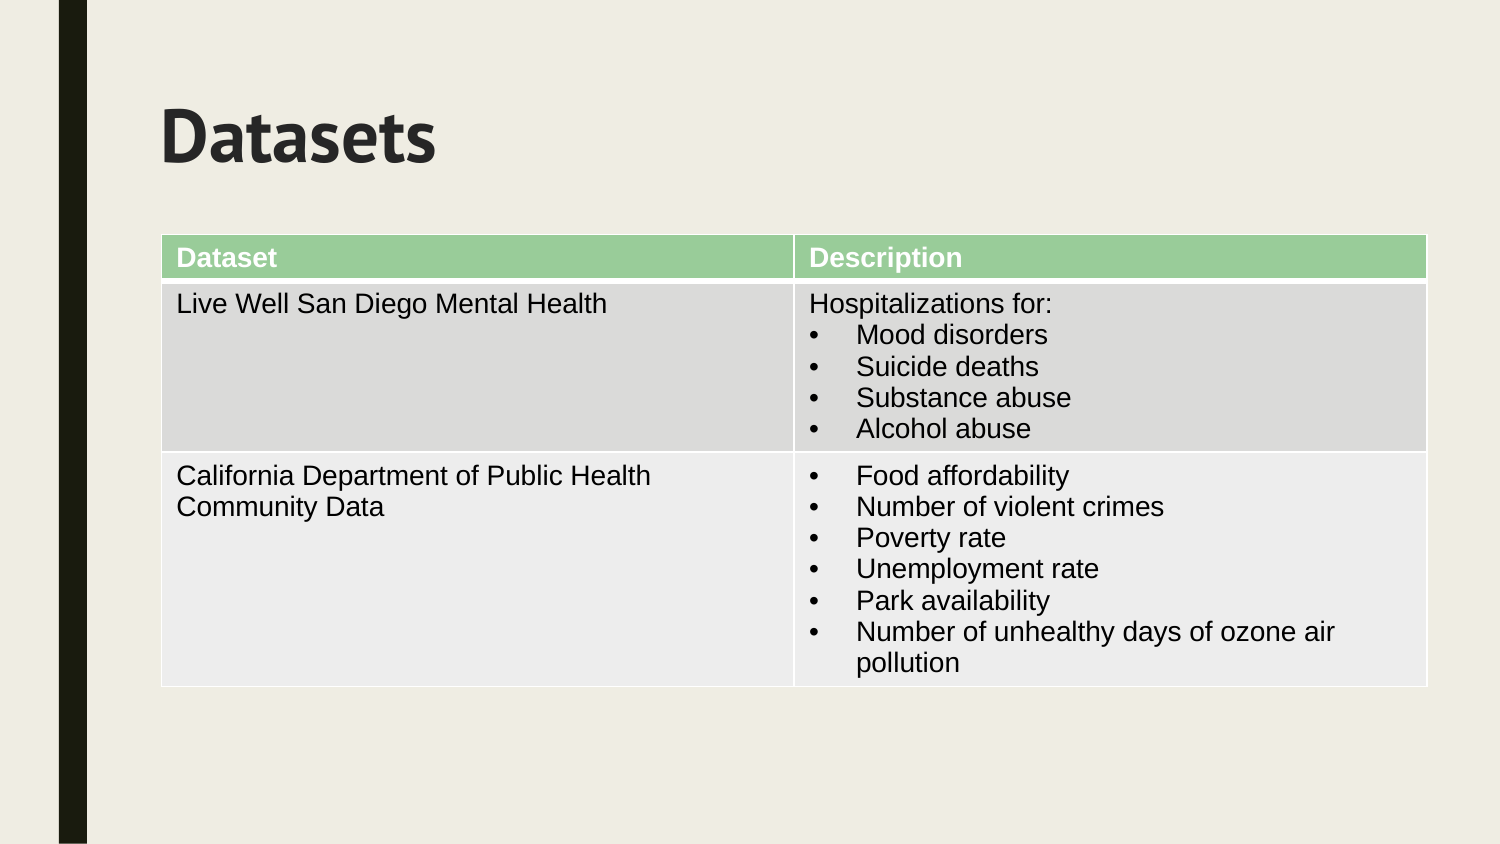

Datasets
| Dataset | Description |
| --- | --- |
| Live Well San Diego Mental Health | Hospitalizations for: Mood disorders Suicide deaths Substance abuse Alcohol abuse |
| California Department of Public Health Community Data | Food affordability Number of violent crimes Poverty rate Unemployment rate Park availability Number of unhealthy days of ozone air pollution |